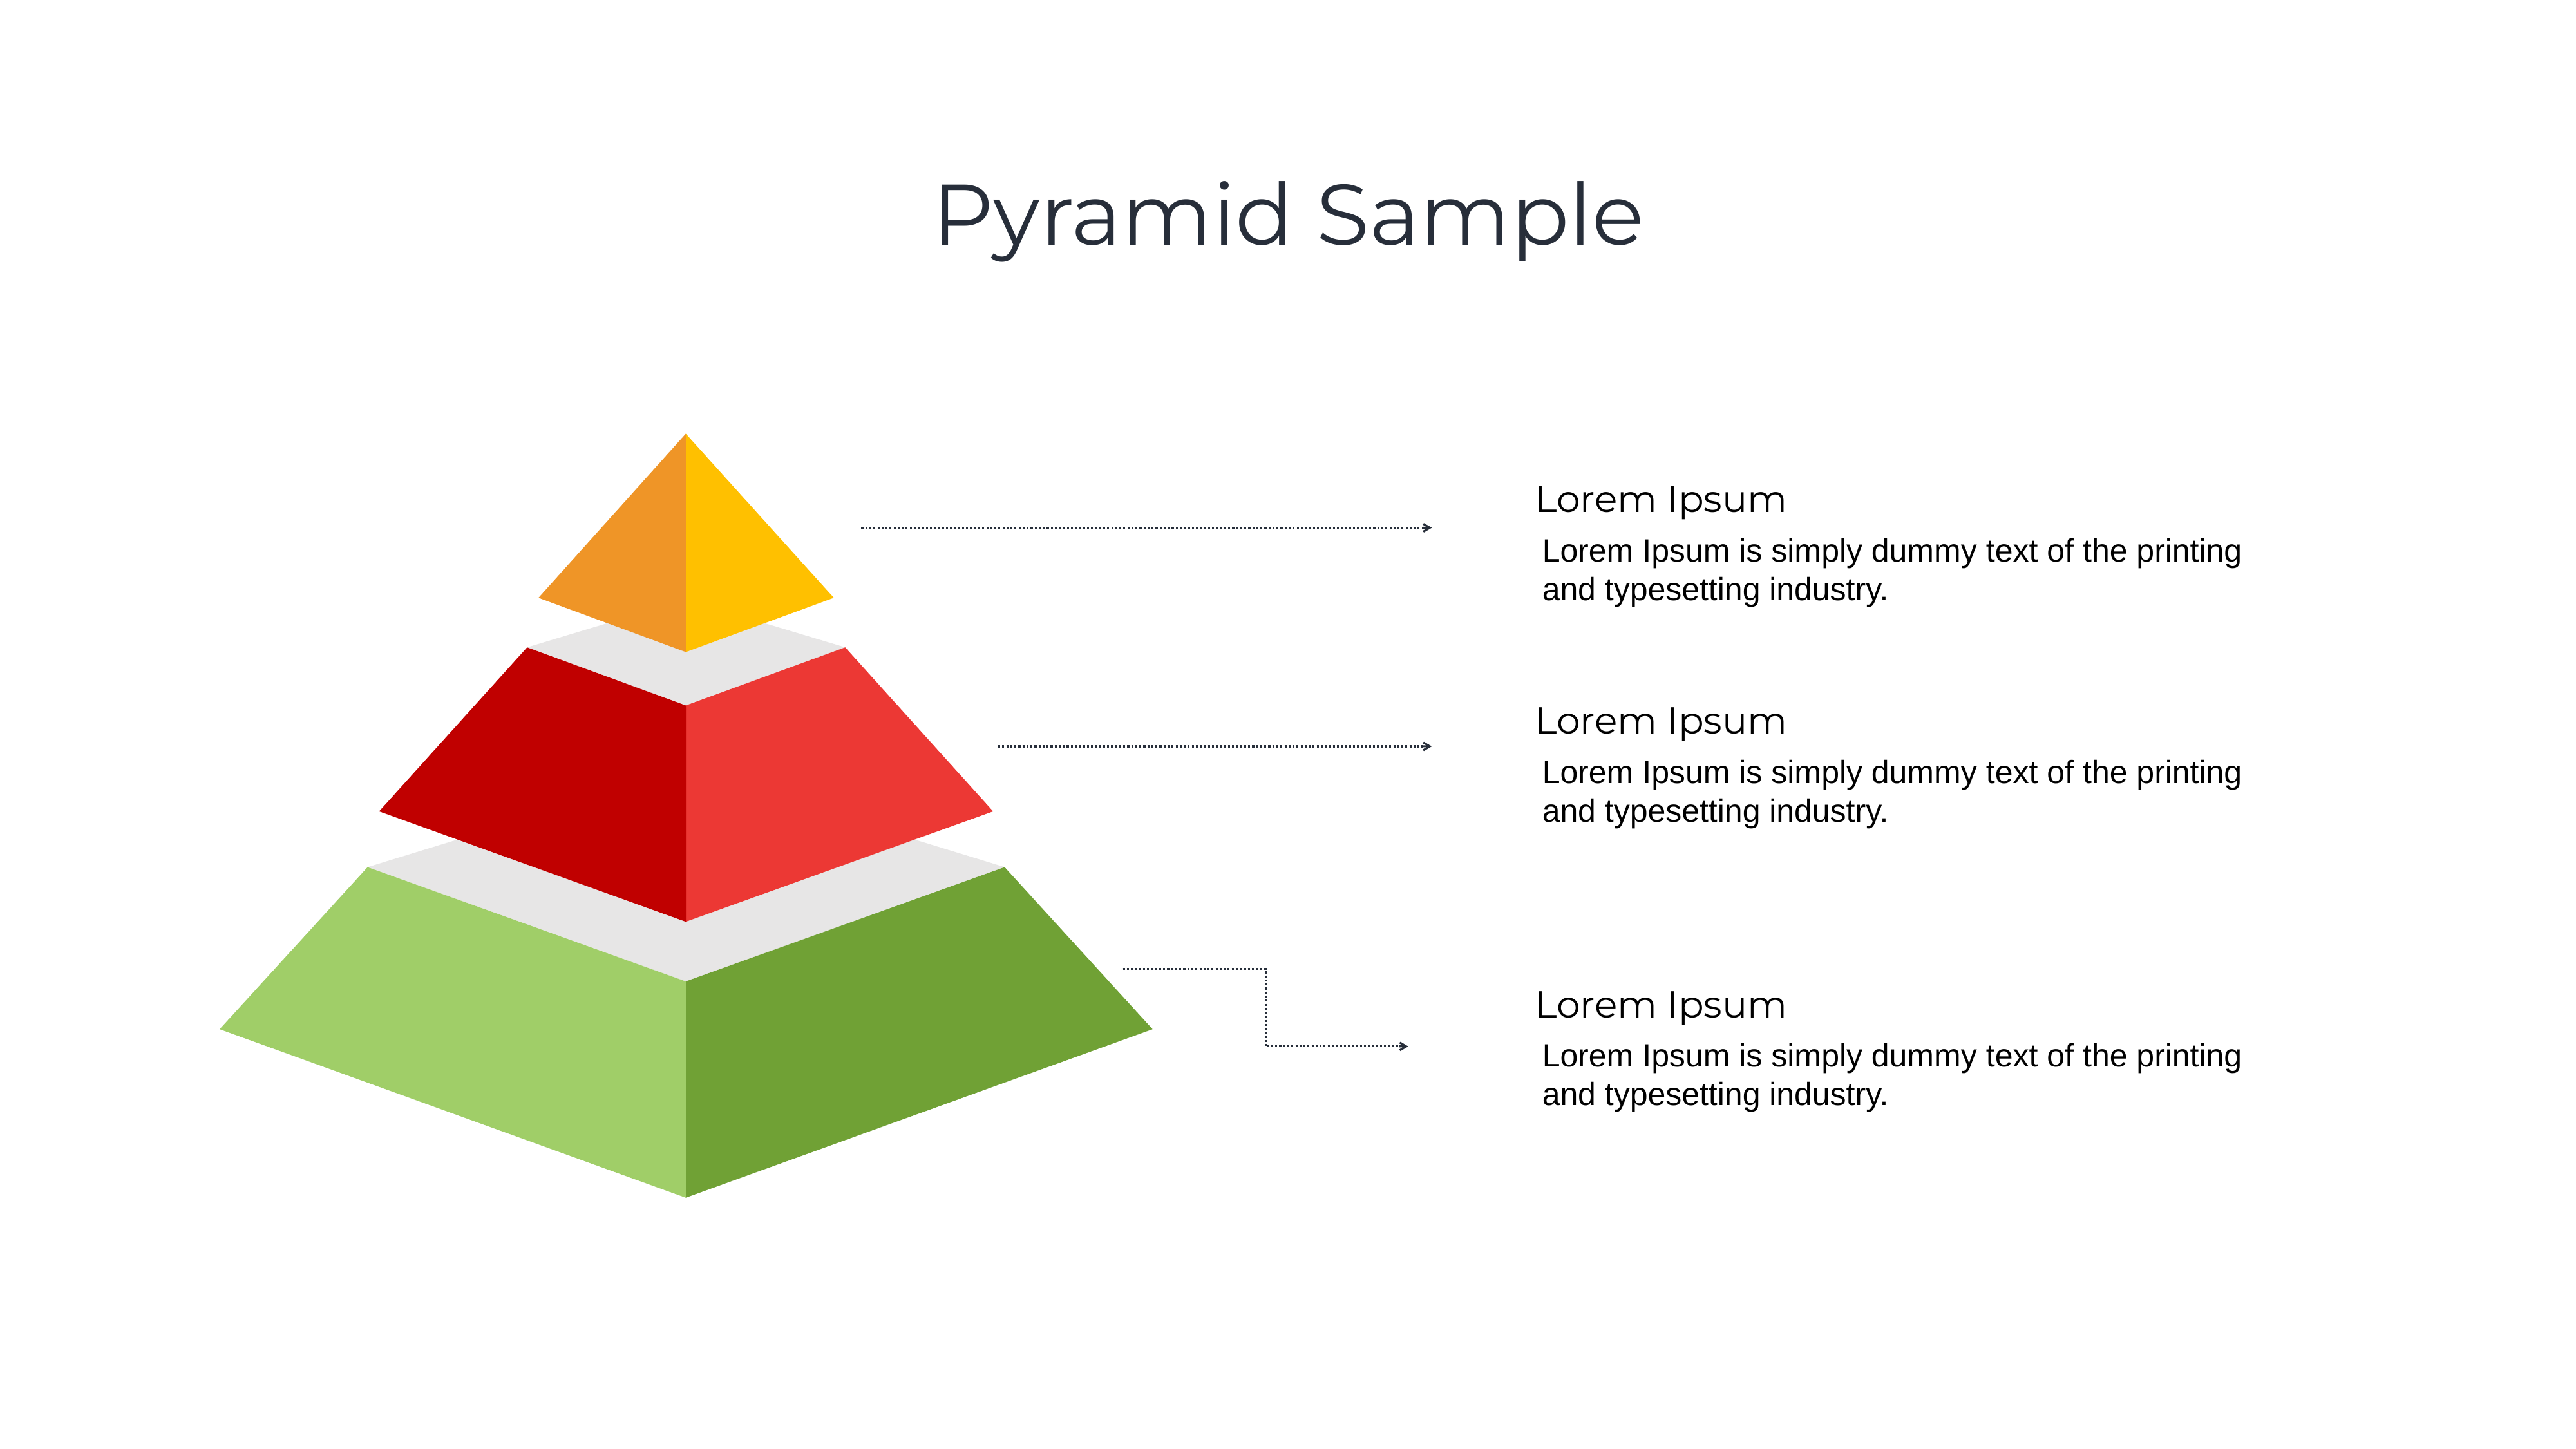

109
# Pyramid Sample

Lorem Ipsum
Lorem Ipsum is simply dummy text of the printing and typesetting industry.

Lorem Ipsum
Lorem Ipsum is simply dummy text of the printing and typesetting industry.

Lorem Ipsum
Lorem Ipsum is simply dummy text of the printing and typesetting industry.